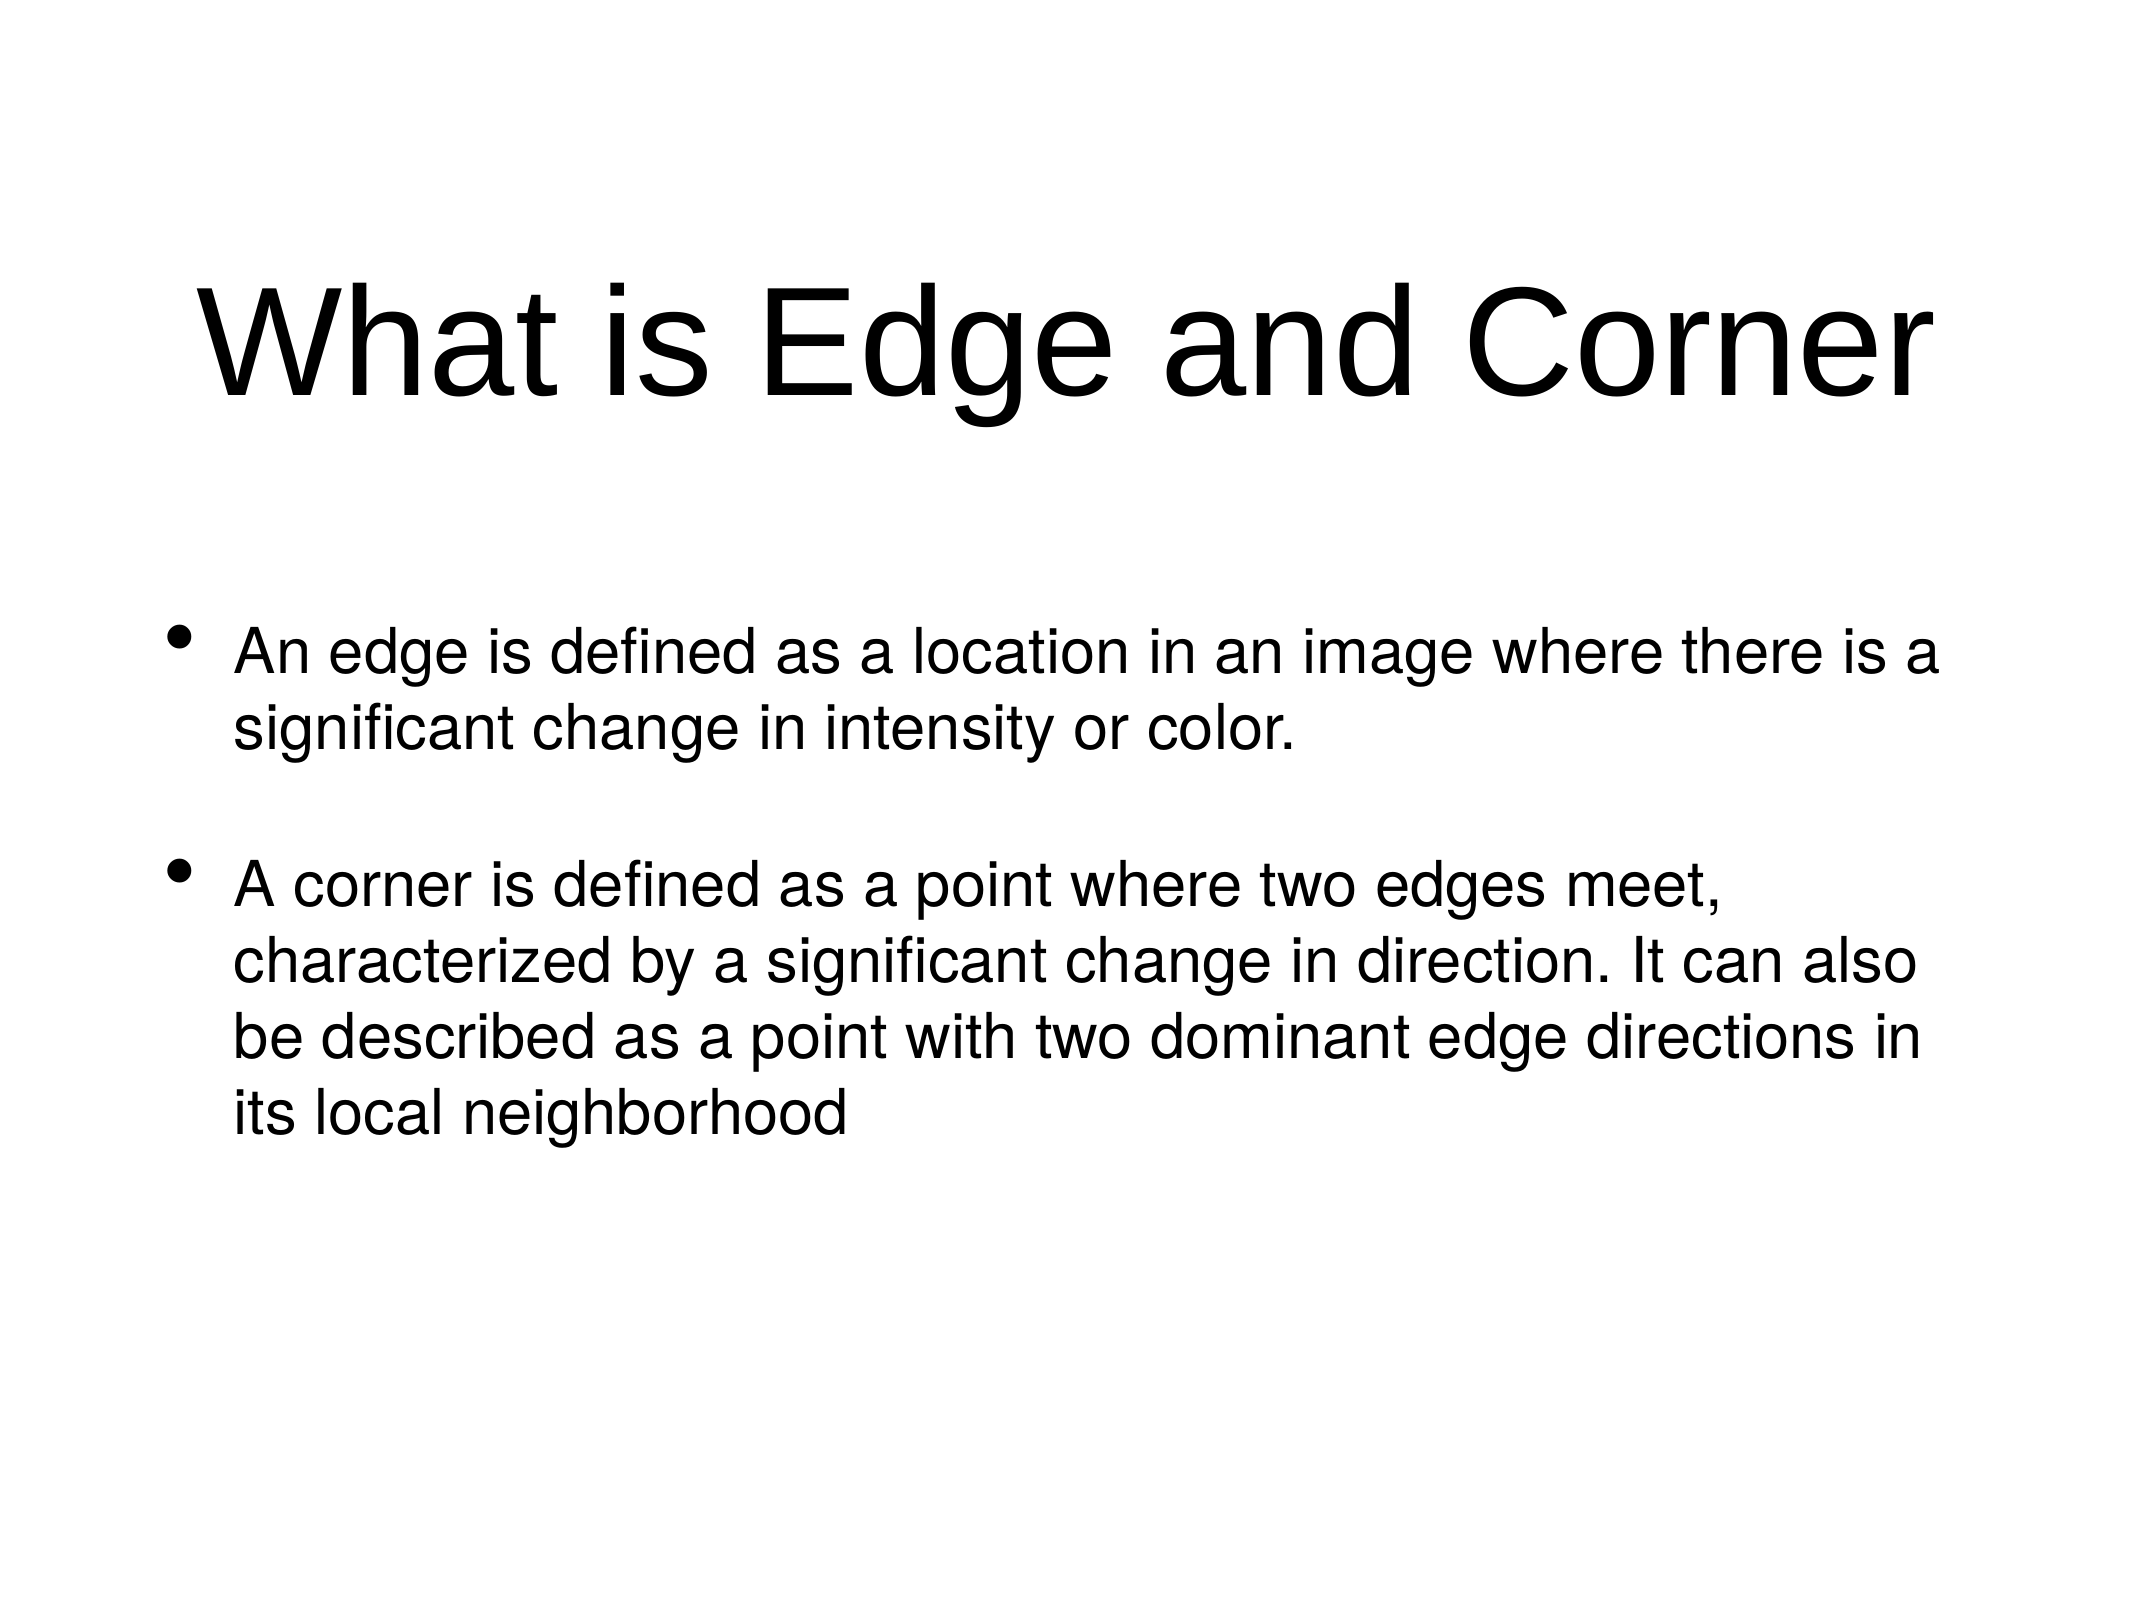

# What is Edge and Corner

An edge is defined as a location in an image where there is a significant change in intensity or color.
A corner is defined as a point where two edges meet, characterized by a significant change in direction. It can also be described as a point with two dominant edge directions in its local neighborhood